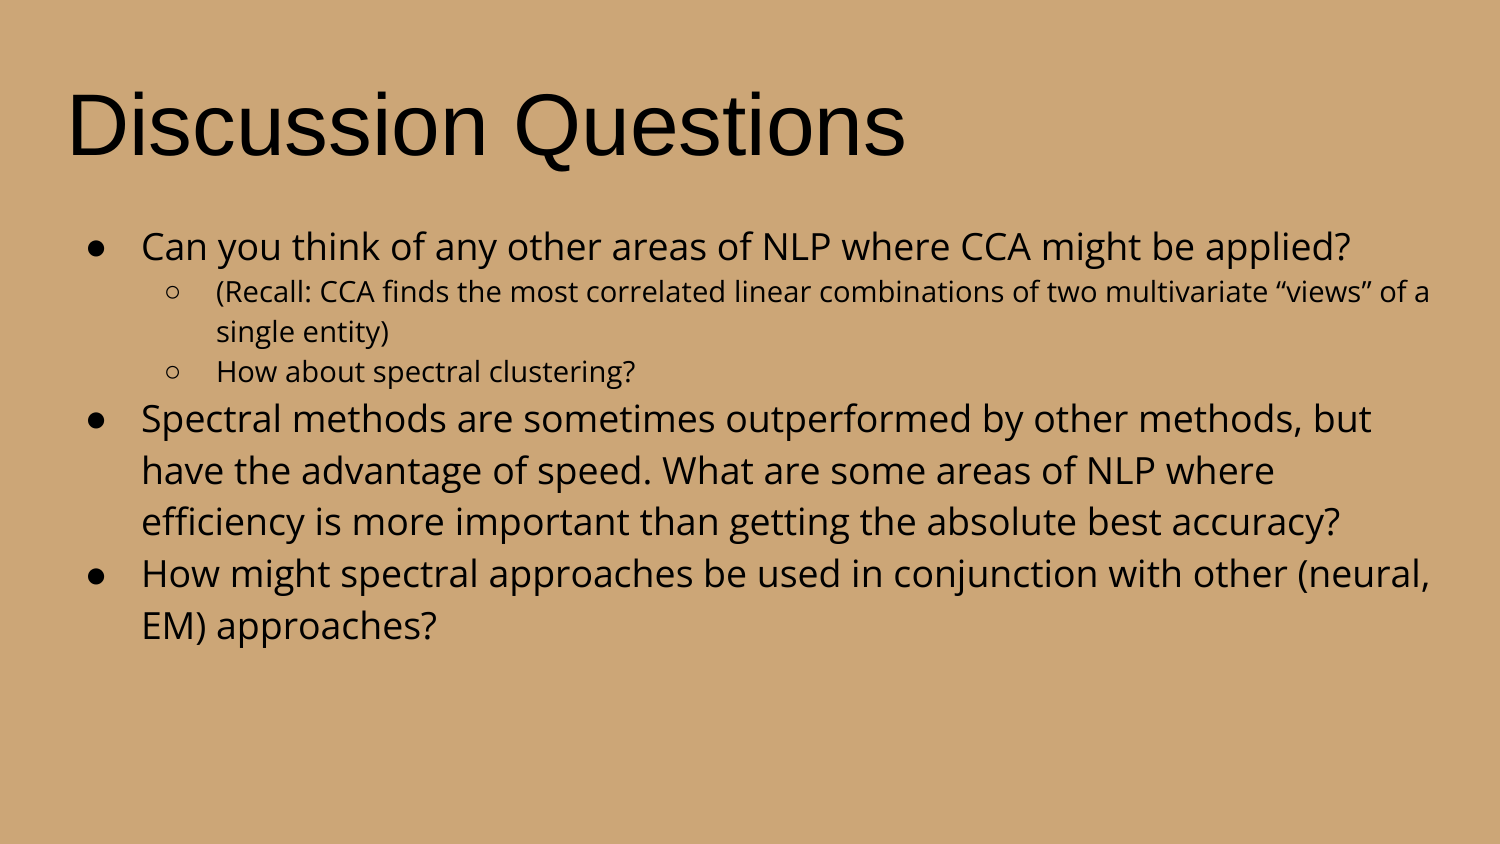

# Discussion Questions
Can you think of any other areas of NLP where CCA might be applied?
(Recall: CCA finds the most correlated linear combinations of two multivariate “views” of a single entity)
How about spectral clustering?
Spectral methods are sometimes outperformed by other methods, but have the advantage of speed. What are some areas of NLP where efficiency is more important than getting the absolute best accuracy?
How might spectral approaches be used in conjunction with other (neural, EM) approaches?